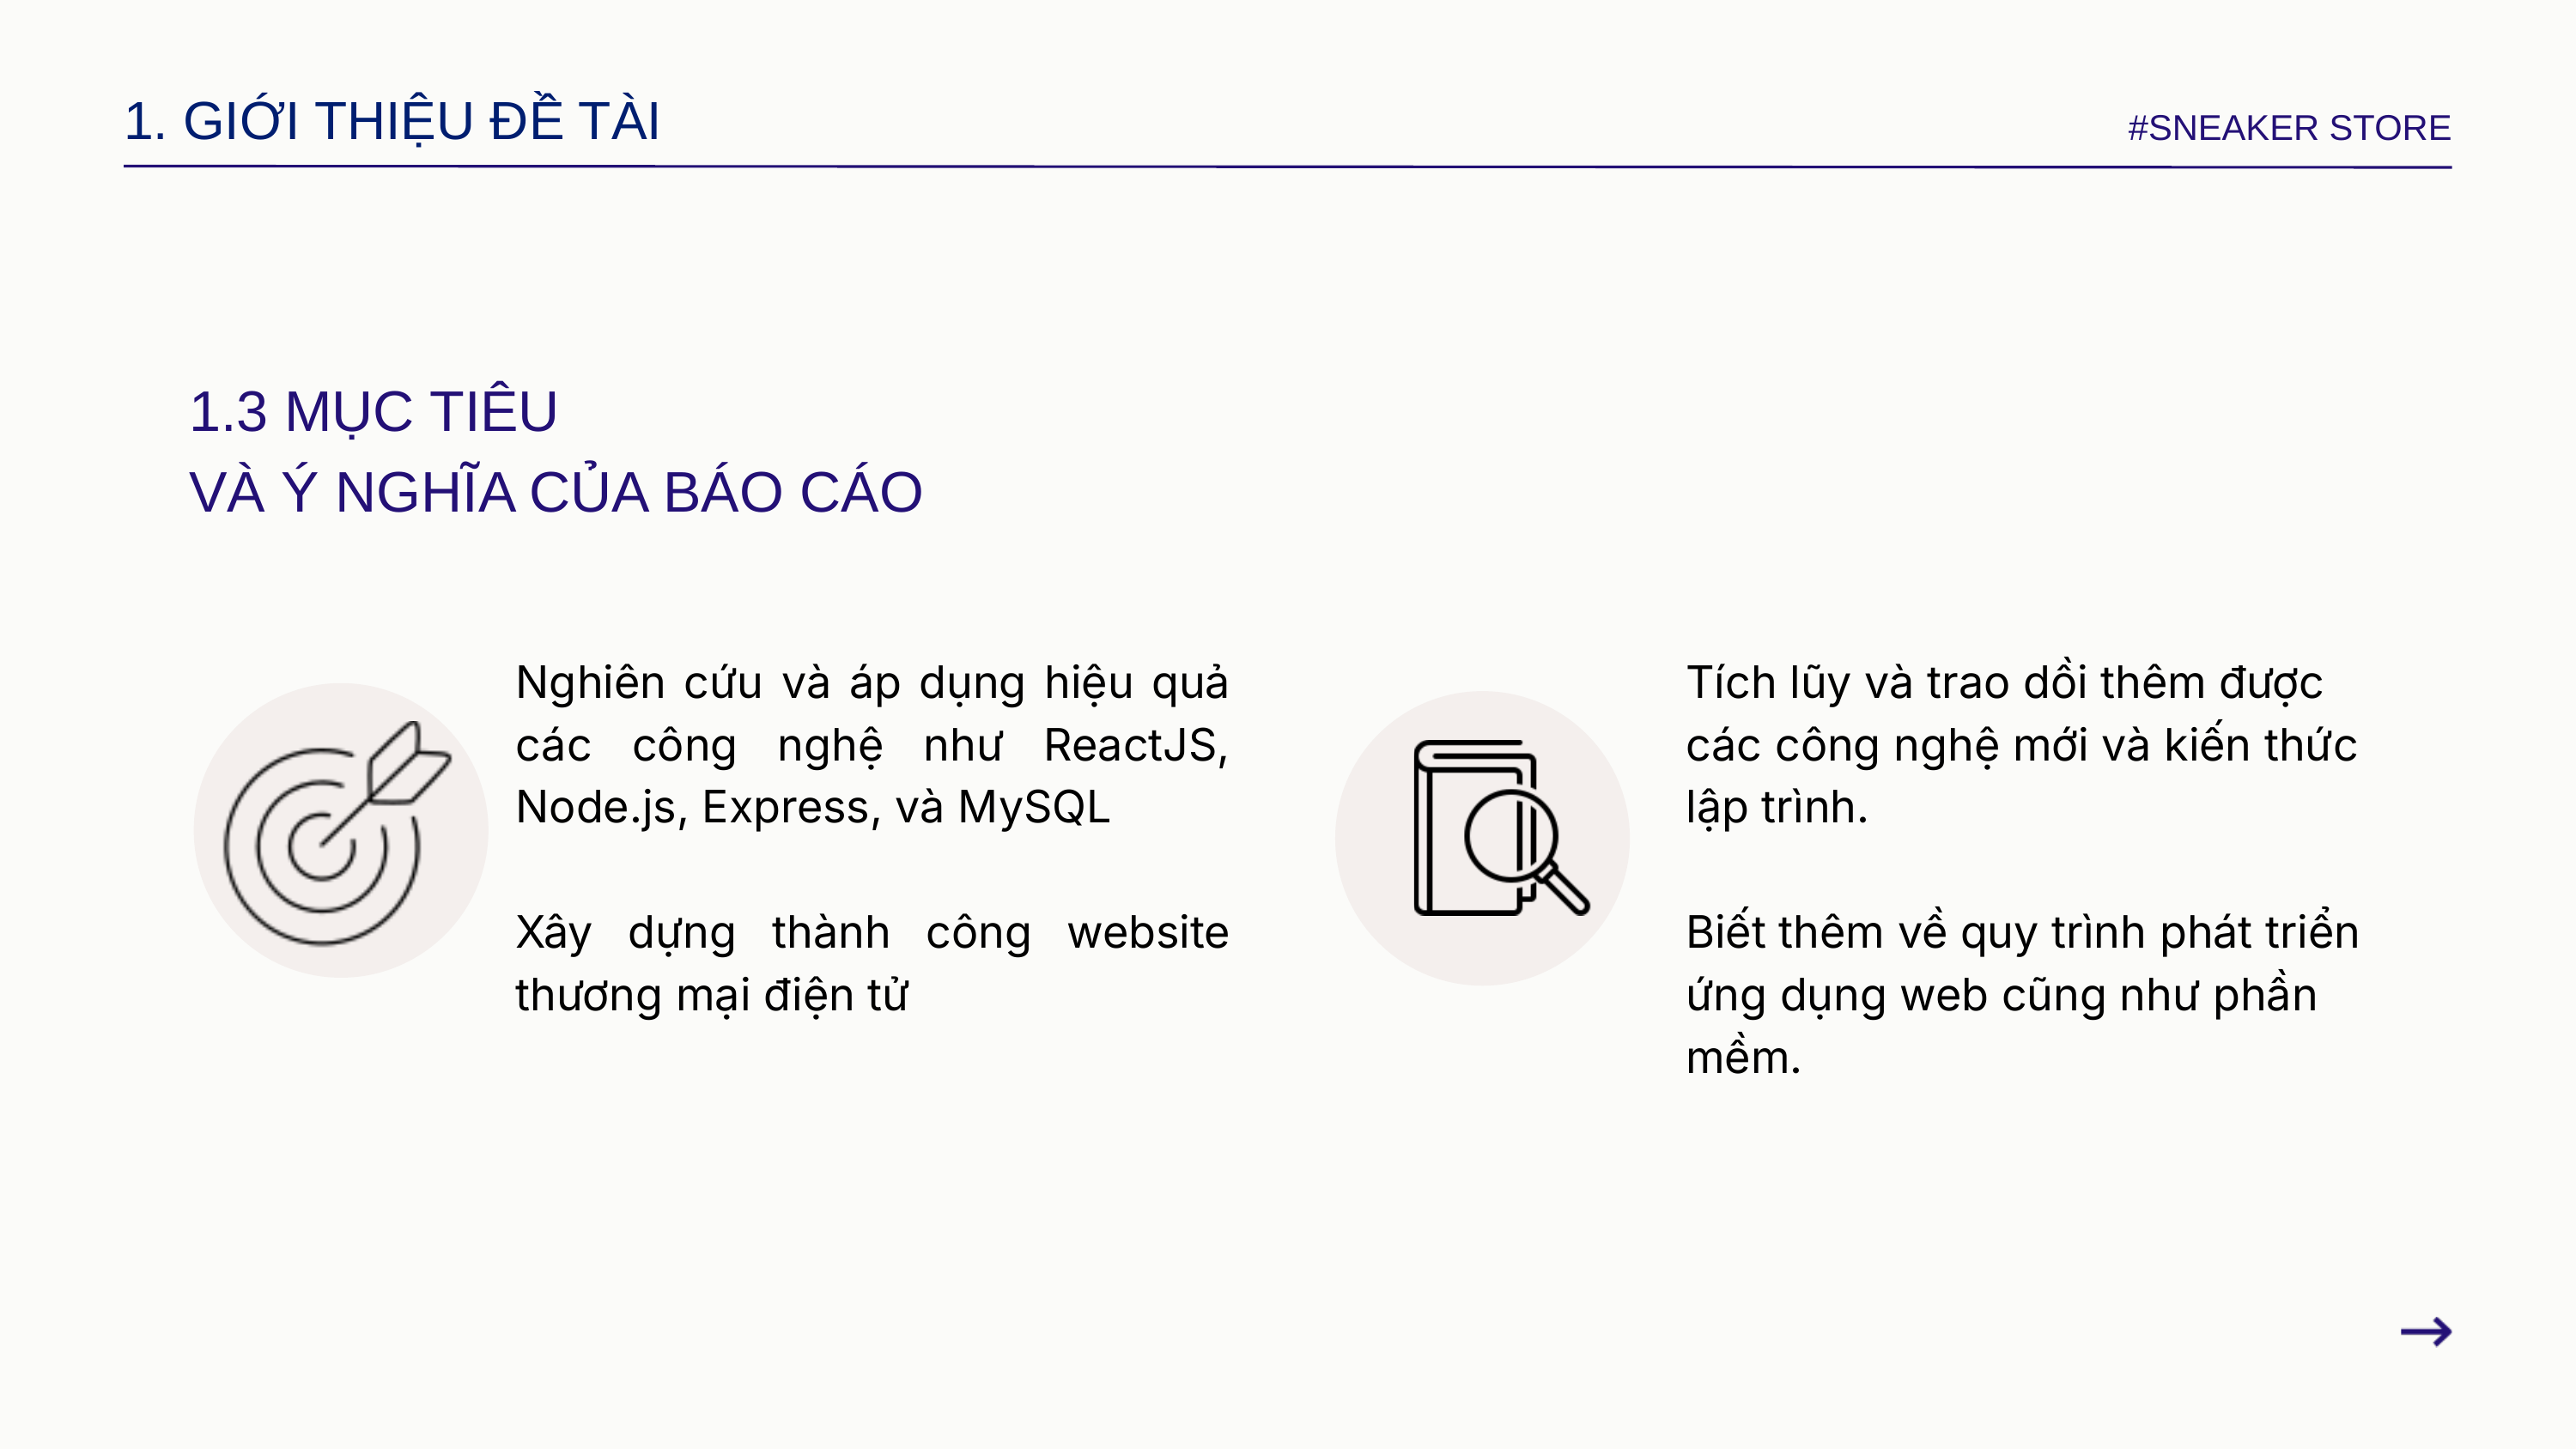

1. GIỚI THIỆU ĐỀ TÀI
#SNEAKER STORE

1.3 MỤC TIÊU
VÀ Ý NGHĨA CỦA BÁO CÁO
Nghiên cứu và áp dụng hiệu quả các công nghệ như ReactJS, Node.js, Express, và MySQL

Xây dựng thành công website thương mại điện tử
Tích lũy và trao dồi thêm được các công nghệ mới và kiến thức lập trình.

Biết thêm về quy trình phát triển ứng dụng web cũng như phần mềm.